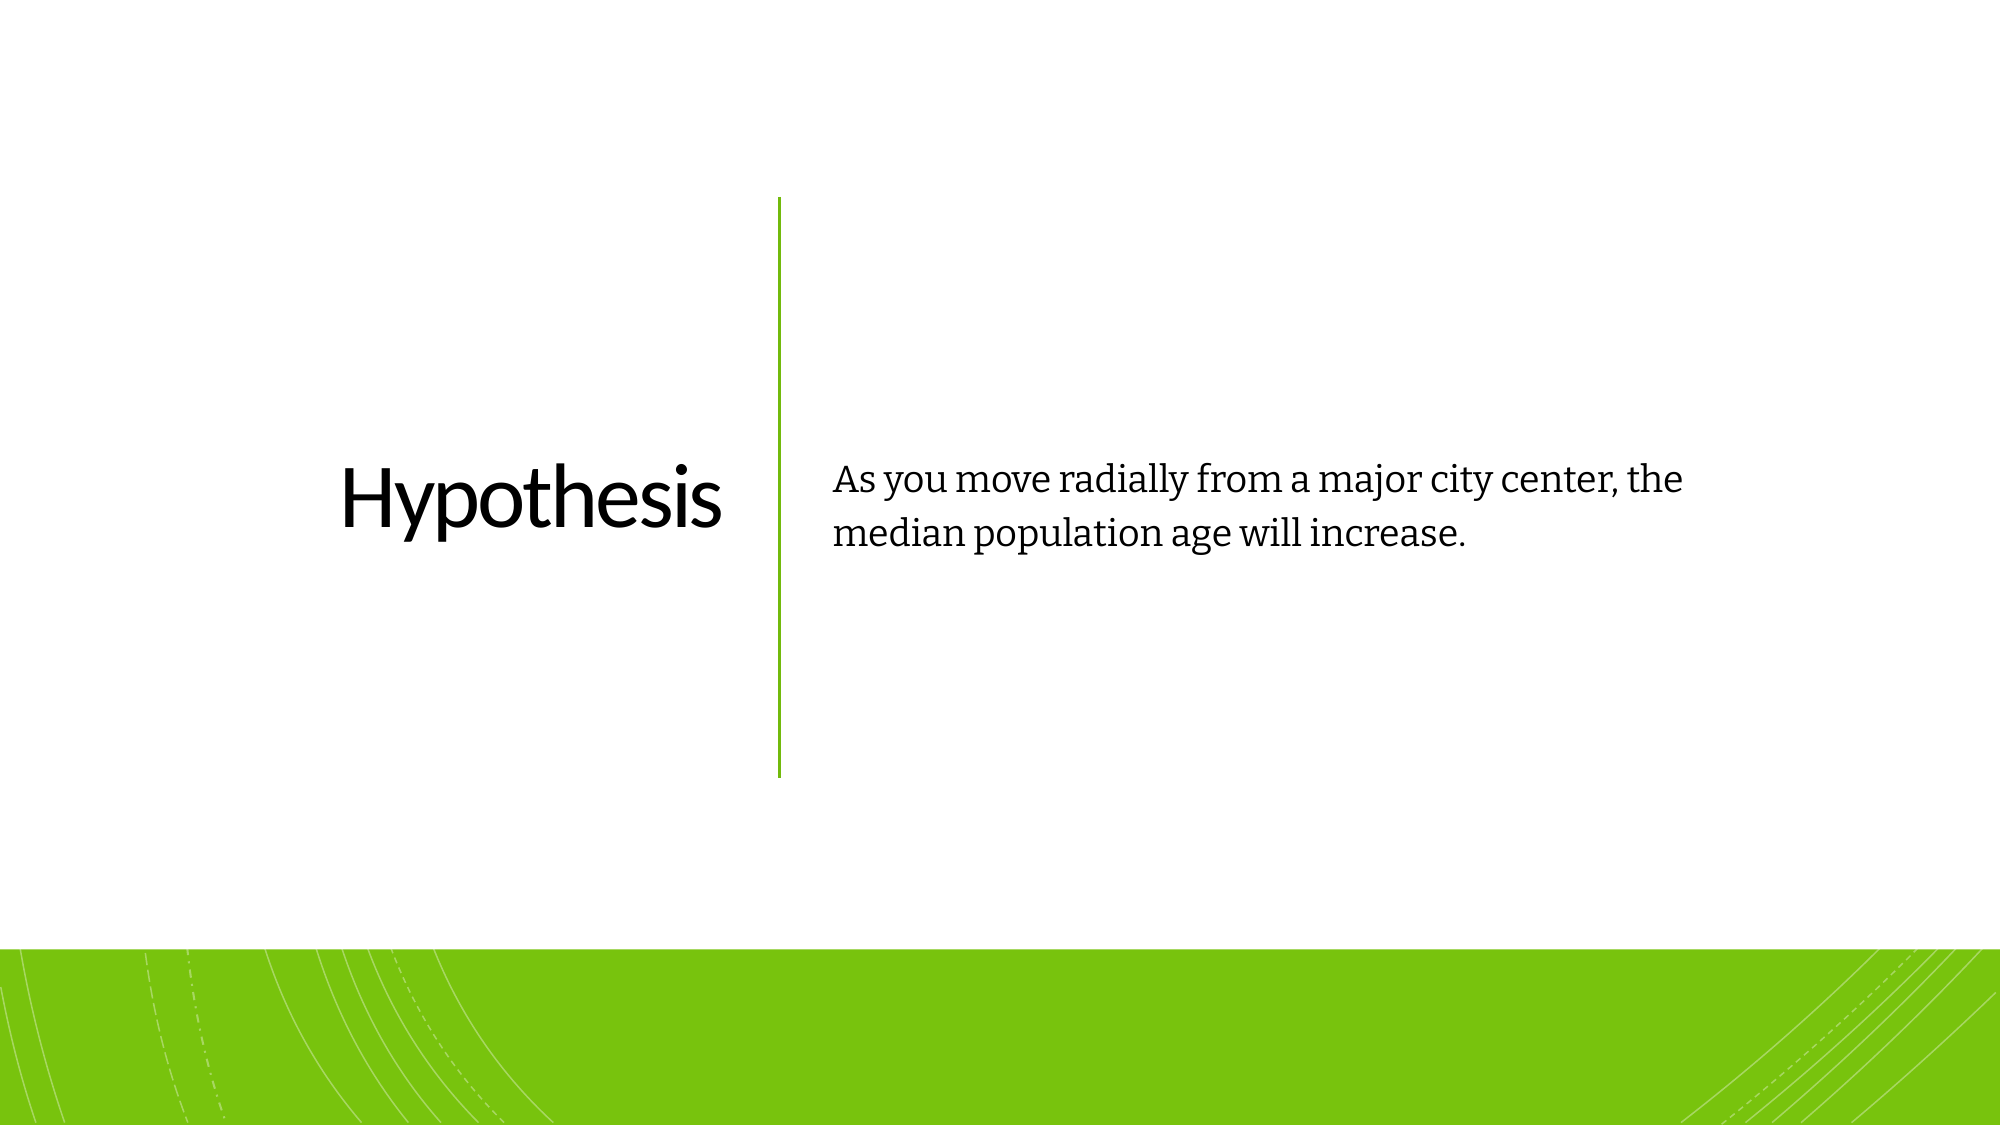

# Hypothesis
As you move radially from a major city center, the median population age will increase.